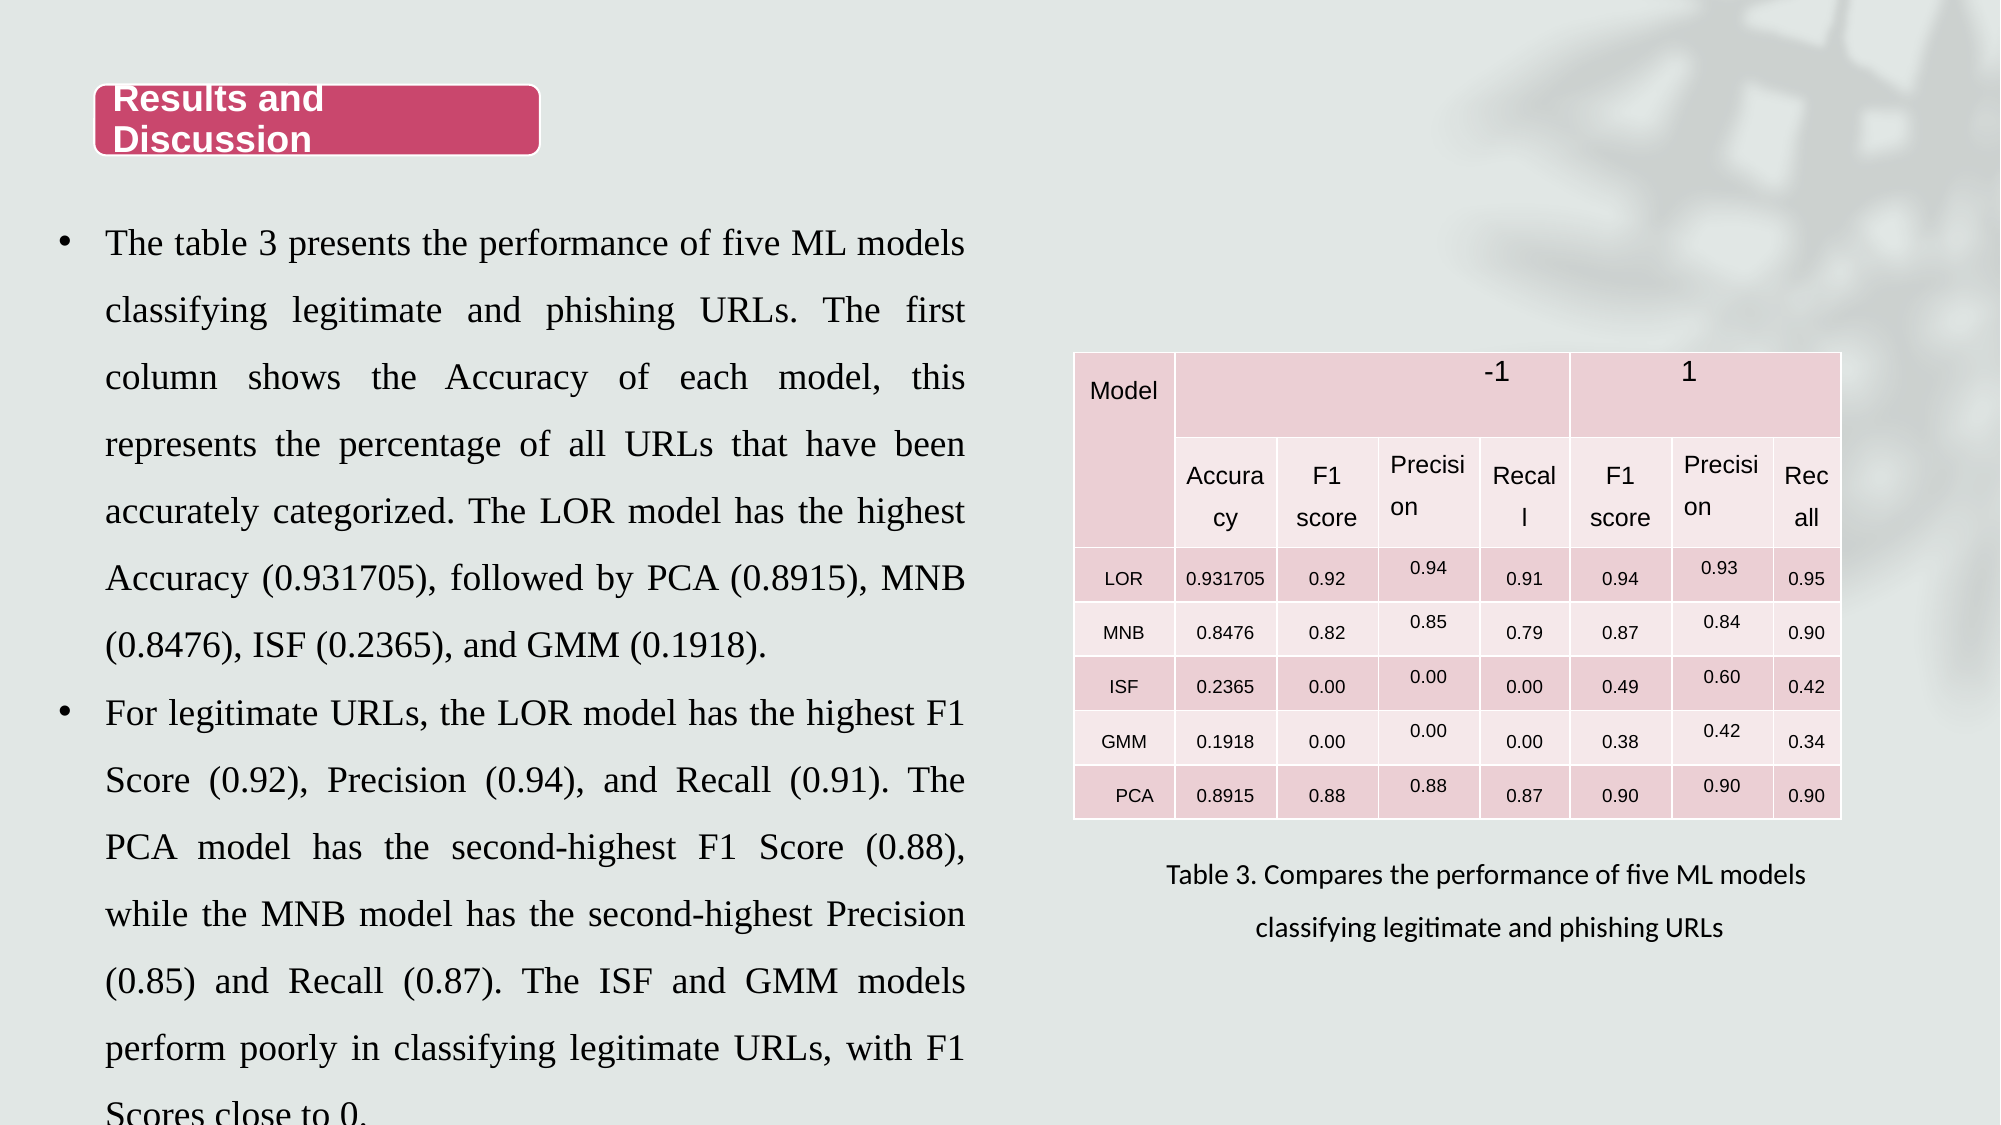

Results and Discussion
The table 3 presents the performance of five ML models classifying legitimate and phishing URLs. The first column shows the Accuracy of each model, this represents the percentage of all URLs that have been accurately categorized. The LOR model has the highest Accuracy (0.931705), followed by PCA (0.8915), MNB (0.8476), ISF (0.2365), and GMM (0.1918).
For legitimate URLs, the LOR model has the highest F1 Score (0.92), Precision (0.94), and Recall (0.91). The PCA model has the second-highest F1 Score (0.88), while the MNB model has the second-highest Precision (0.85) and Recall (0.87). The ISF and GMM models perform poorly in classifying legitimate URLs, with F1 Scores close to 0.

| Model | -1 |  |  |  | 1 |  |  |
| --- | --- | --- | --- | --- | --- | --- | --- |
|  | Accuracy | F1 score | Precision | Recall | F1 score | Precision | Recall |
| LOR | 0.931705 | 0.92 | 0.94 | 0.91 | 0.94 | 0.93 | 0.95 |
| MNB | 0.8476 | 0.82 | 0.85 | 0.79 | 0.87 | 0.84 | 0.90 |
| ISF | 0.2365 | 0.00 | 0.00 | 0.00 | 0.49 | 0.60 | 0.42 |
| GMM | 0.1918 | 0.00 | 0.00 | 0.00 | 0.38 | 0.42 | 0.34 |
| PCA | 0.8915 | 0.88 | 0.88 | 0.87 | 0.90 | 0.90 | 0.90 |

Table 3. Compares the performance of five ML models
classifying legitimate and phishing URLs